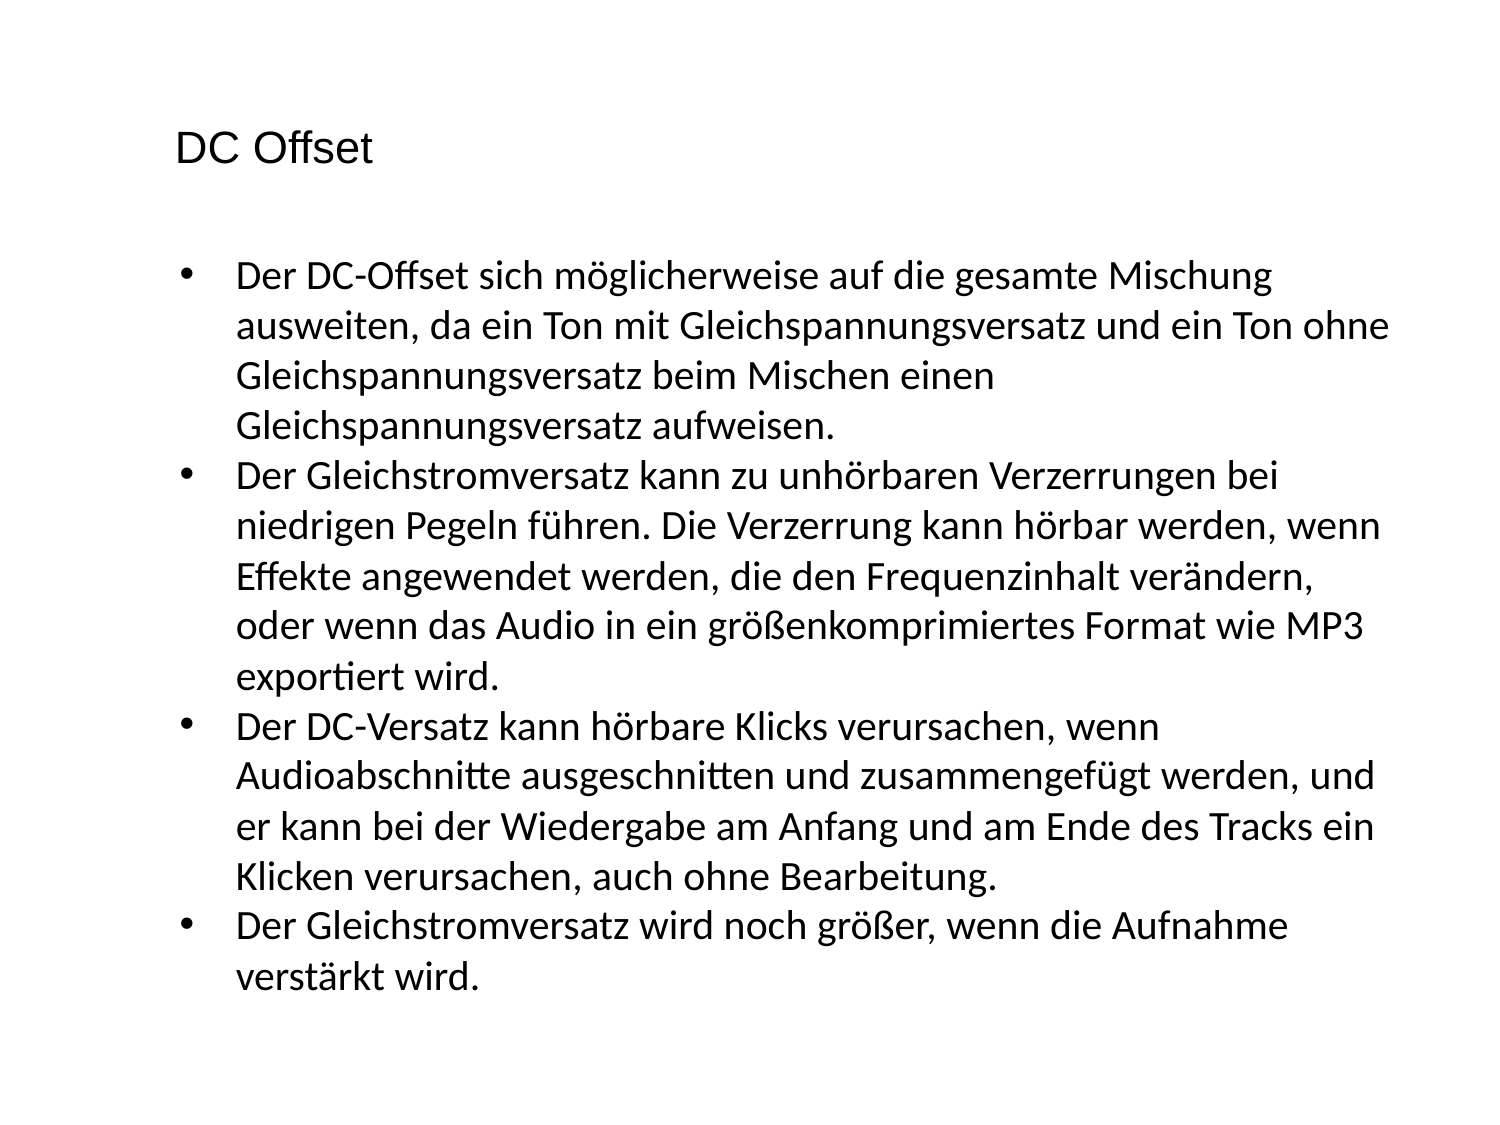

DC Offset
Der DC-Offset sich möglicherweise auf die gesamte Mischung ausweiten, da ein Ton mit Gleichspannungsversatz und ein Ton ohne Gleichspannungsversatz beim Mischen einen Gleichspannungsversatz aufweisen.
Der Gleichstromversatz kann zu unhörbaren Verzerrungen bei niedrigen Pegeln führen. Die Verzerrung kann hörbar werden, wenn Effekte angewendet werden, die den Frequenzinhalt verändern, oder wenn das Audio in ein größenkomprimiertes Format wie MP3 exportiert wird.
Der DC-Versatz kann hörbare Klicks verursachen, wenn Audioabschnitte ausgeschnitten und zusammengefügt werden, und er kann bei der Wiedergabe am Anfang und am Ende des Tracks ein Klicken verursachen, auch ohne Bearbeitung.
Der Gleichstromversatz wird noch größer, wenn die Aufnahme verstärkt wird.